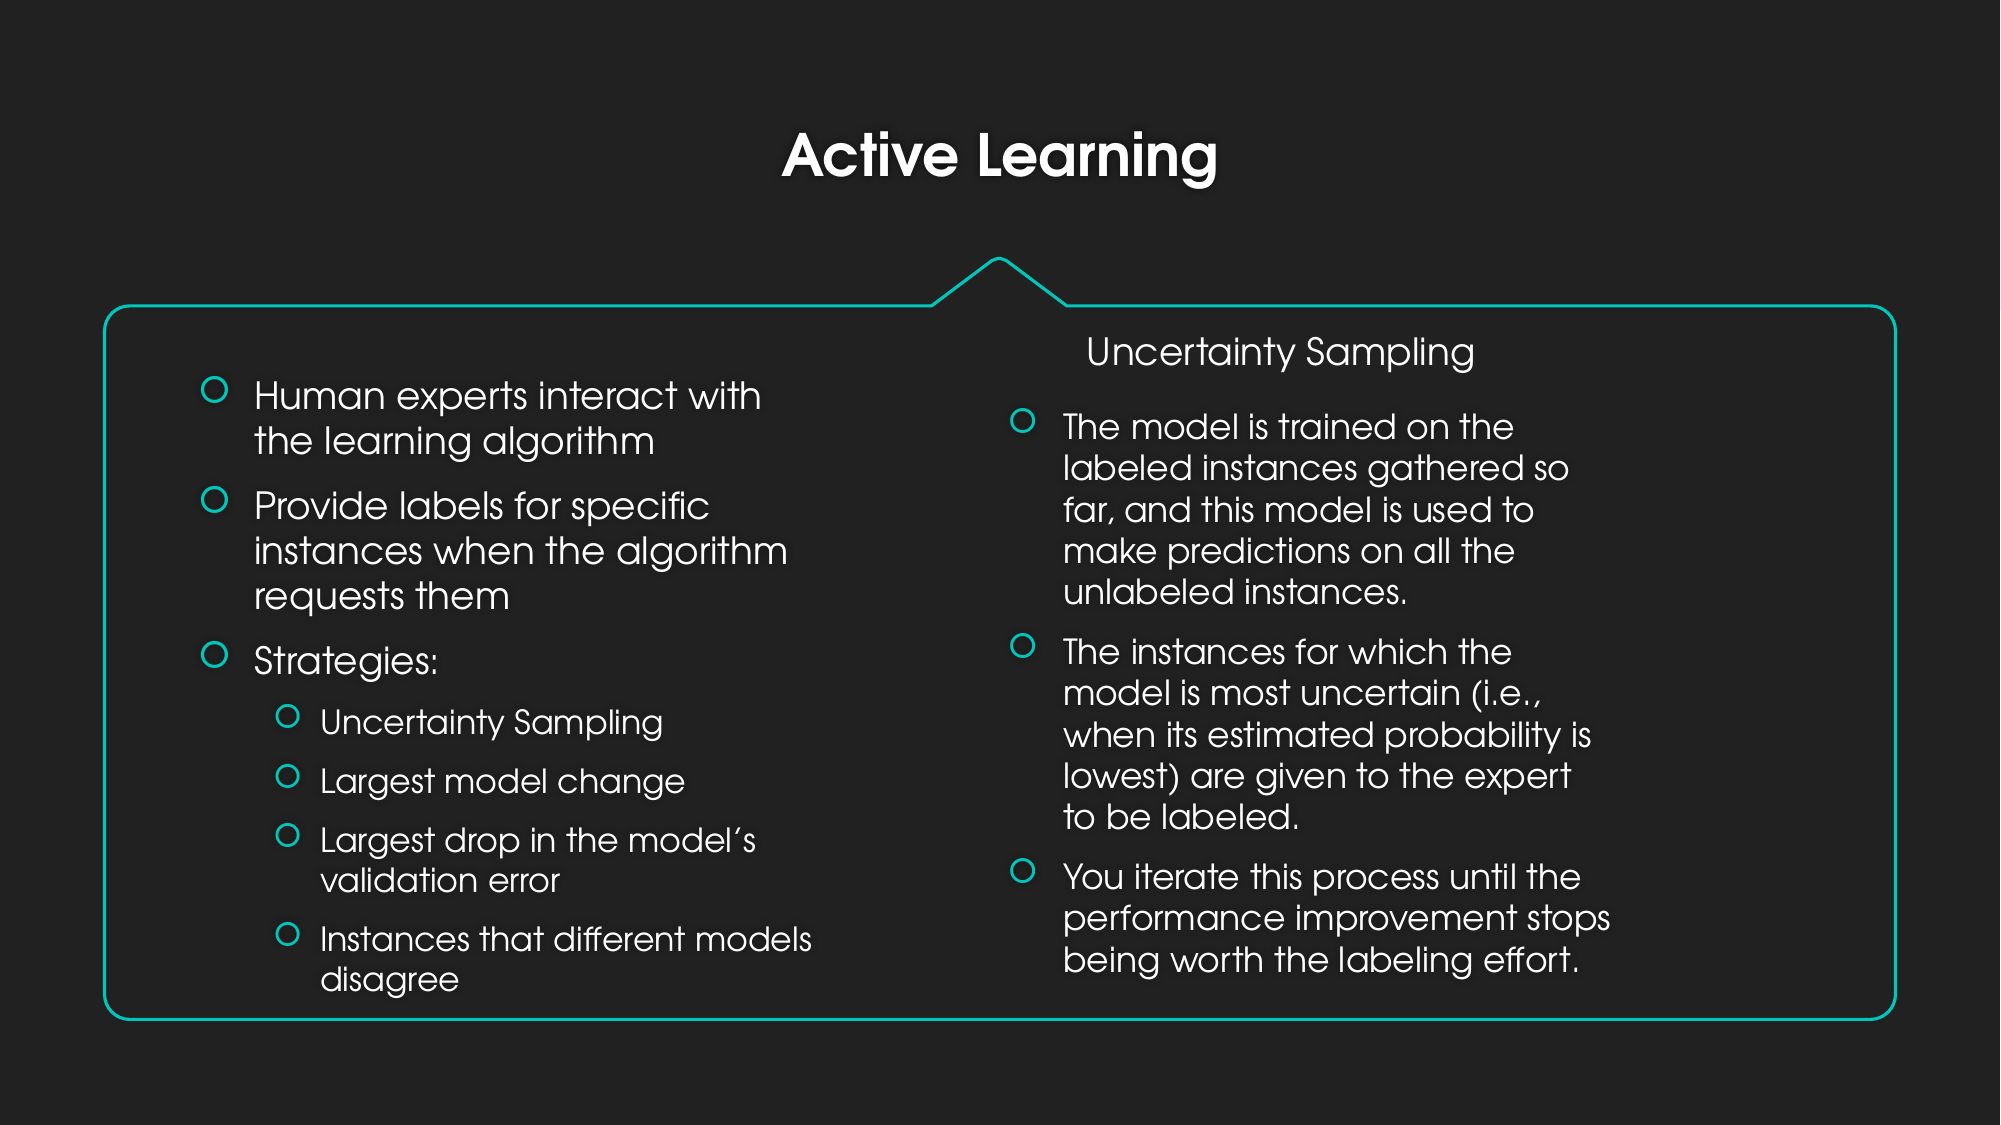

# Active Learning

Uncertainty Sampling
Human experts interact with the learning algorithm
Provide labels for specific instances when the algorithm requests them
Strategies:
Uncertainty Sampling
Largest model change
Largest drop in the model’s validation error
Instances that different models disagree

The model is trained on the labeled instances gathered so far, and this model is used to make predictions on all the unlabeled instances.
The instances for which the model is most uncertain (i.e., when its estimated probability is lowest) are given to the expert to be labeled.
You iterate this process until the performance improvement stops being worth the labeling effort.